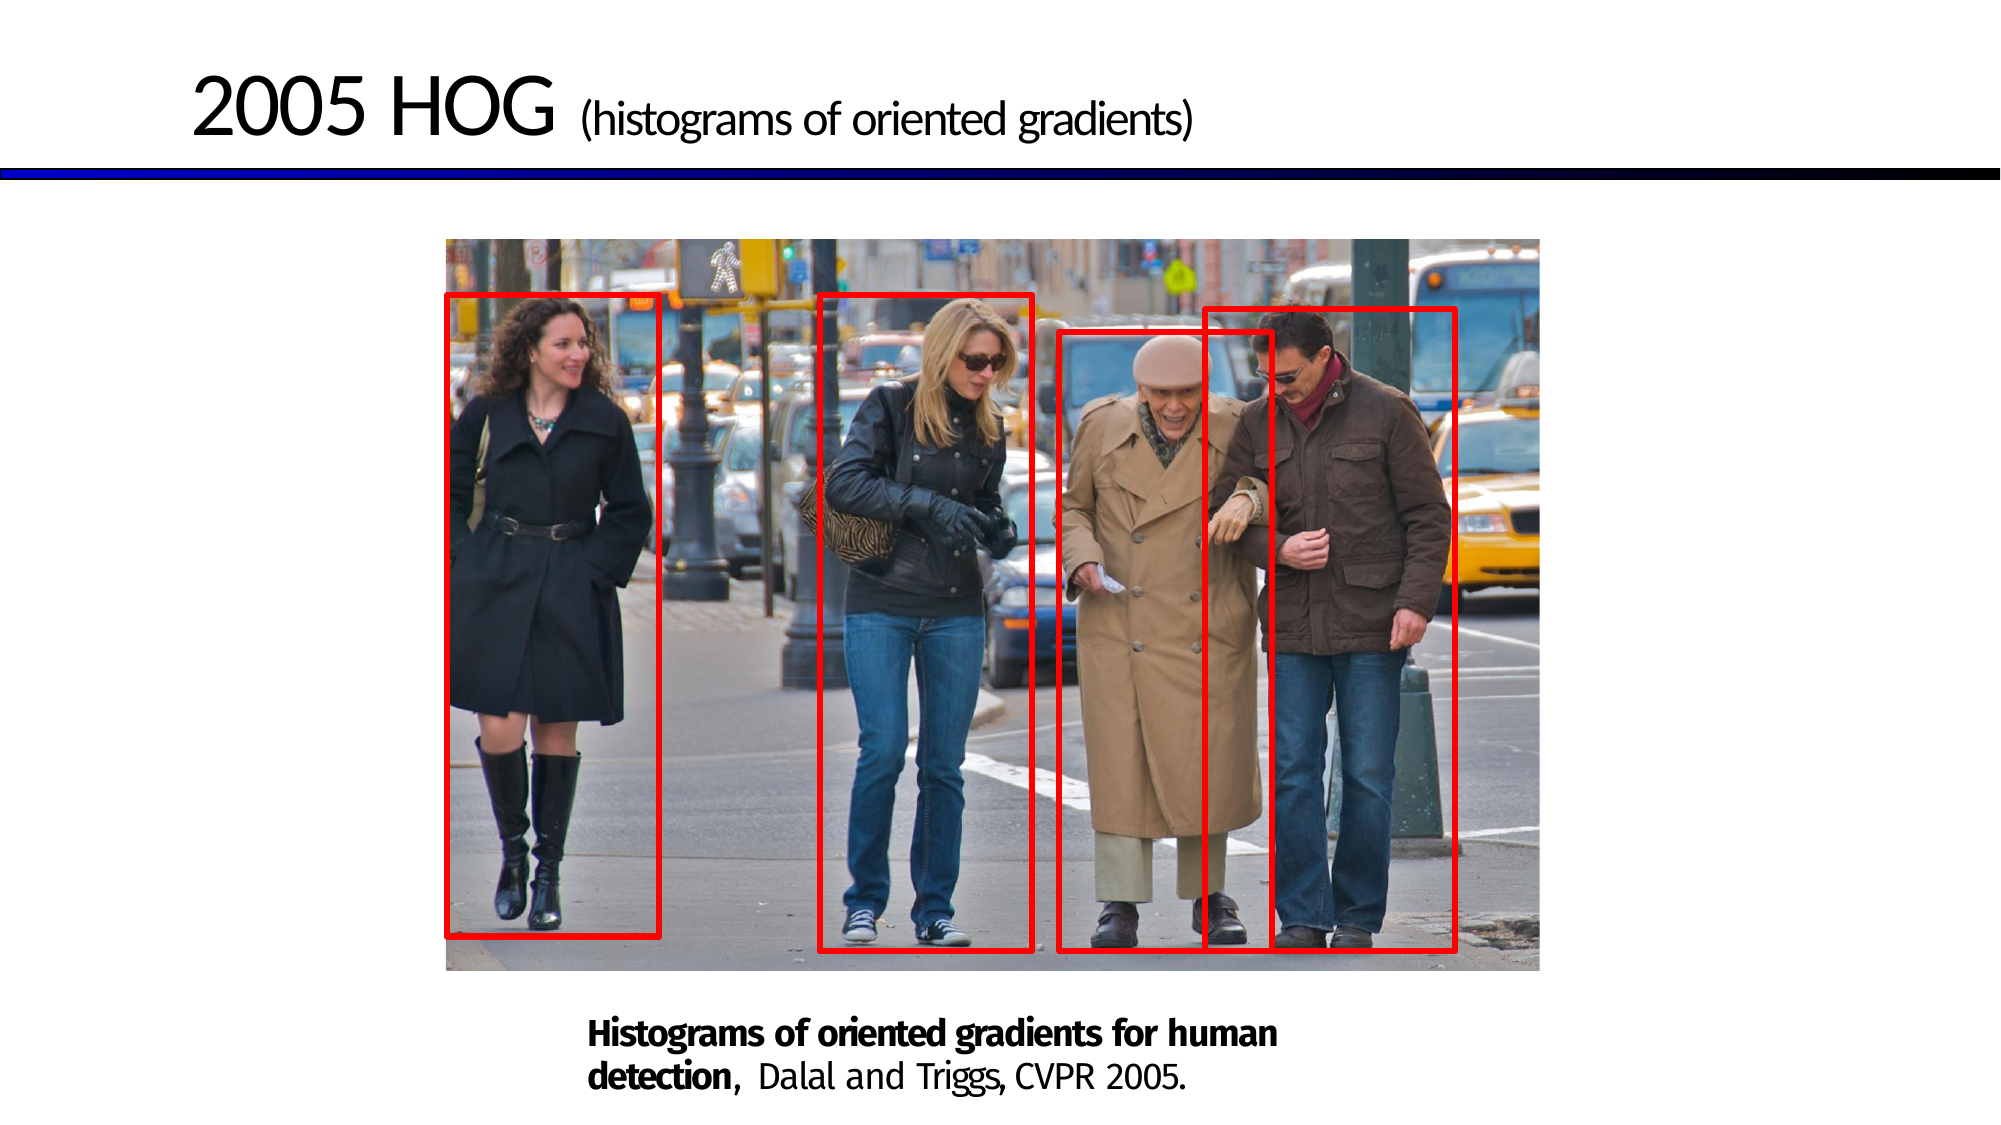

# 2005 HOG (histograms of oriented gradients)

Histograms of oriented gradients for human detection,  Dalal and Triggs, CVPR 2005.